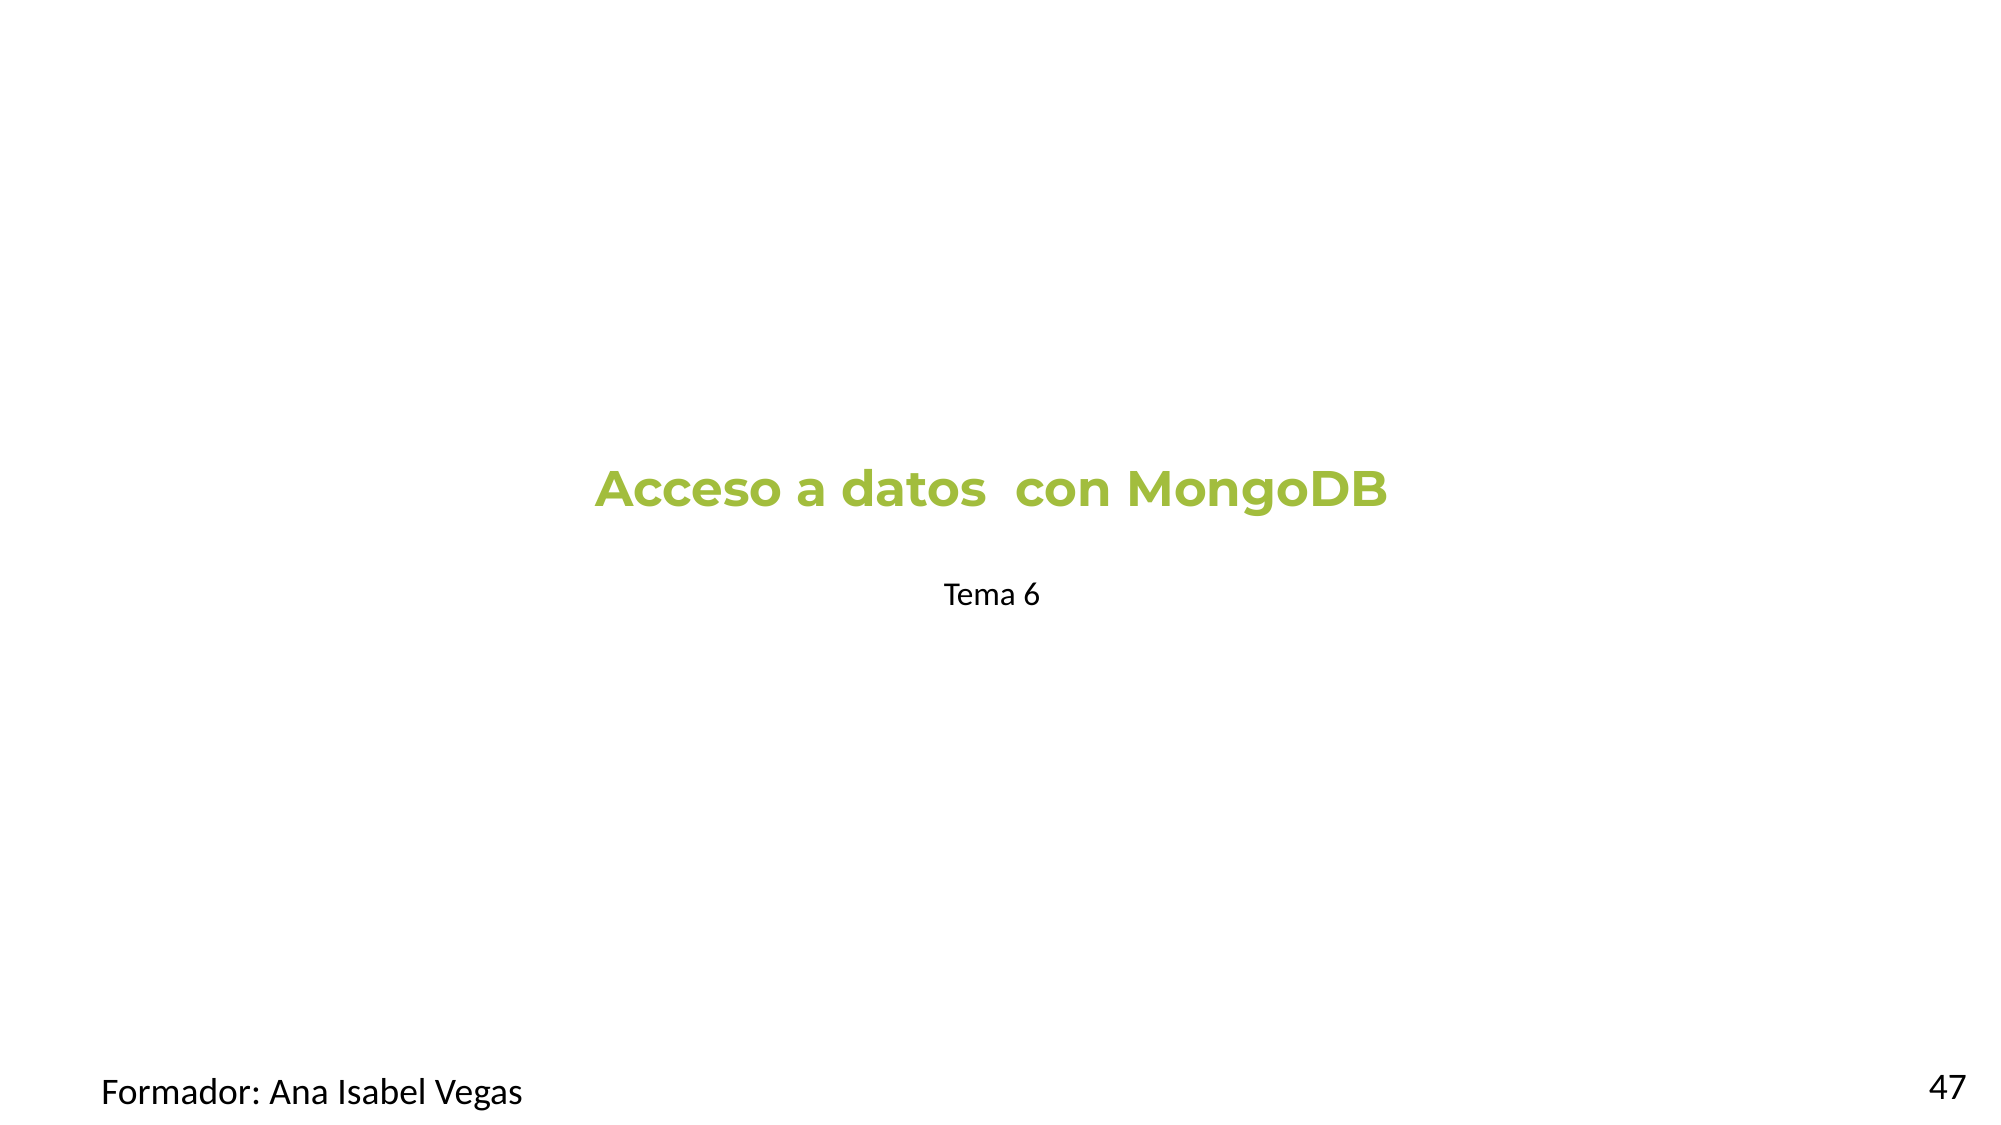

#

Acceso a datos  con MongoDB
Tema 6

47
Formador: Ana Isabel Vegas